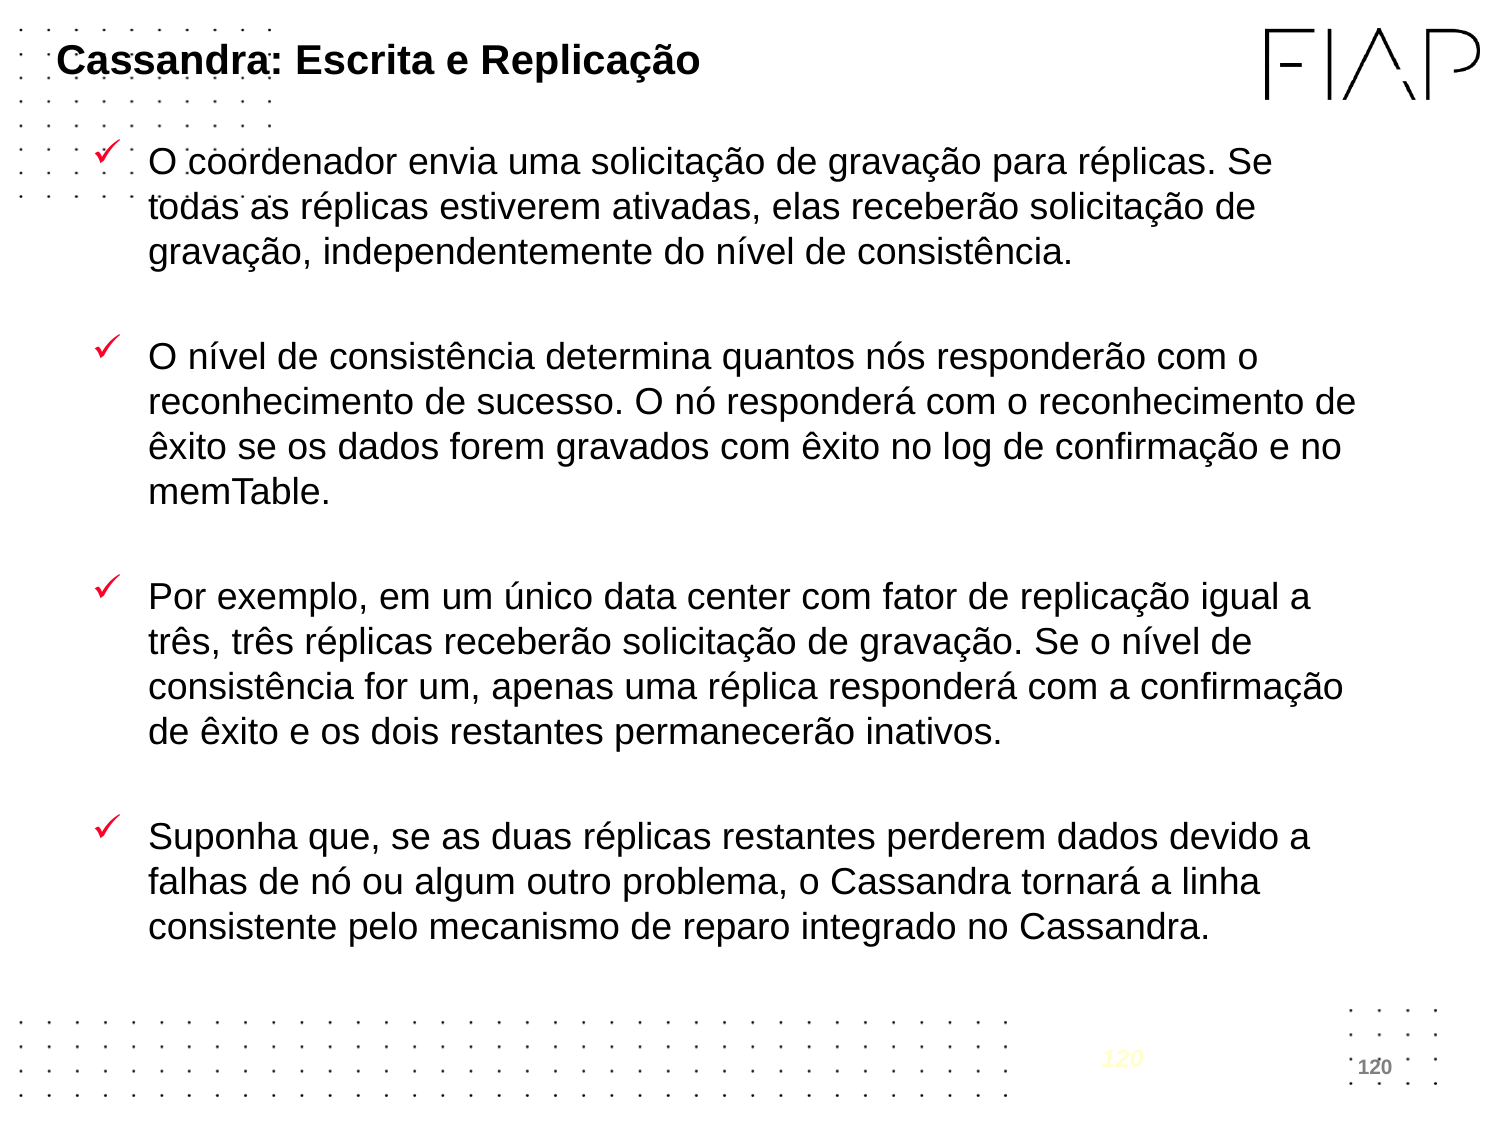

# Cassandra: Escrita e Replicação
O coordenador envia uma solicitação de gravação para réplicas. Se todas as réplicas estiverem ativadas, elas receberão solicitação de gravação, independentemente do nível de consistência.

O nível de consistência determina quantos nós responderão com o reconhecimento de sucesso. O nó responderá com o reconhecimento de êxito se os dados forem gravados com êxito no log de confirmação e no memTable.

Por exemplo, em um único data center com fator de replicação igual a três, três réplicas receberão solicitação de gravação. Se o nível de consistência for um, apenas uma réplica responderá com a confirmação de êxito e os dois restantes permanecerão inativos.

Suponha que, se as duas réplicas restantes perderem dados devido a falhas de nó ou algum outro problema, o Cassandra tornará a linha consistente pelo mecanismo de reparo integrado no Cassandra.